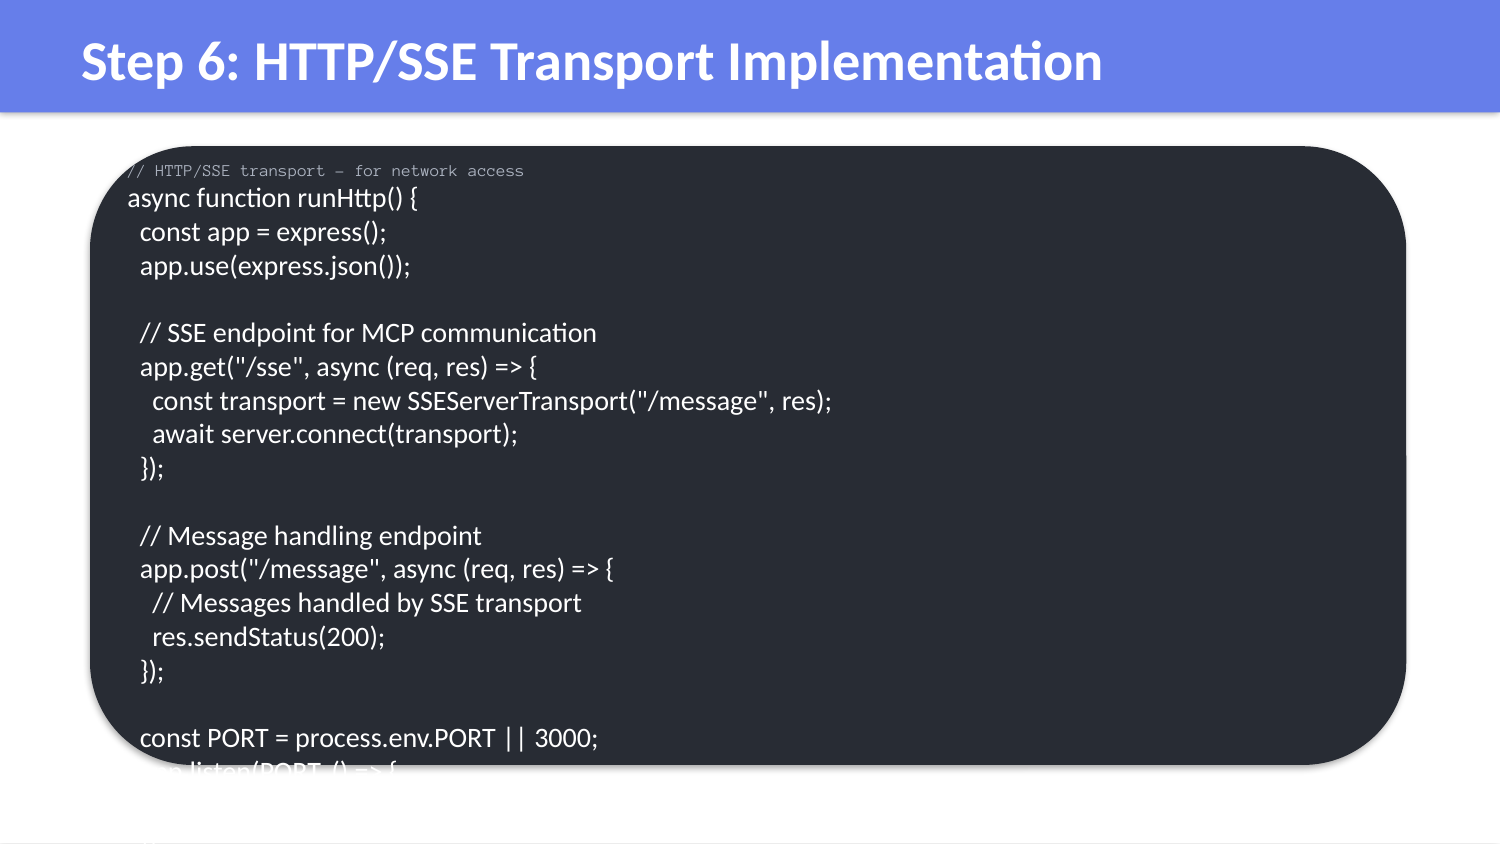

Step 6: HTTP/SSE Transport Implementation

// HTTP/SSE transport - for network access
async function runHttp() {
  const app = express();
  app.use(express.json());

  // SSE endpoint for MCP communication
  app.get("/sse", async (req, res) => {
    const transport = new SSEServerTransport("/message", res);
    await server.connect(transport);
  });

  // Message handling endpoint
  app.post("/message", async (req, res) => {
    // Messages handled by SSE transport
    res.sendStatus(200);
  });

  const PORT = process.env.PORT || 3000;
  app.listen(PORT, () => {
    console.log(`MCP Server running on http://localhost:${PORT}`);
  });
}

// Run HTTP if --http flag provided
if (process.argv[2] === "--http") {
  runHttp().catch(console.error);
}